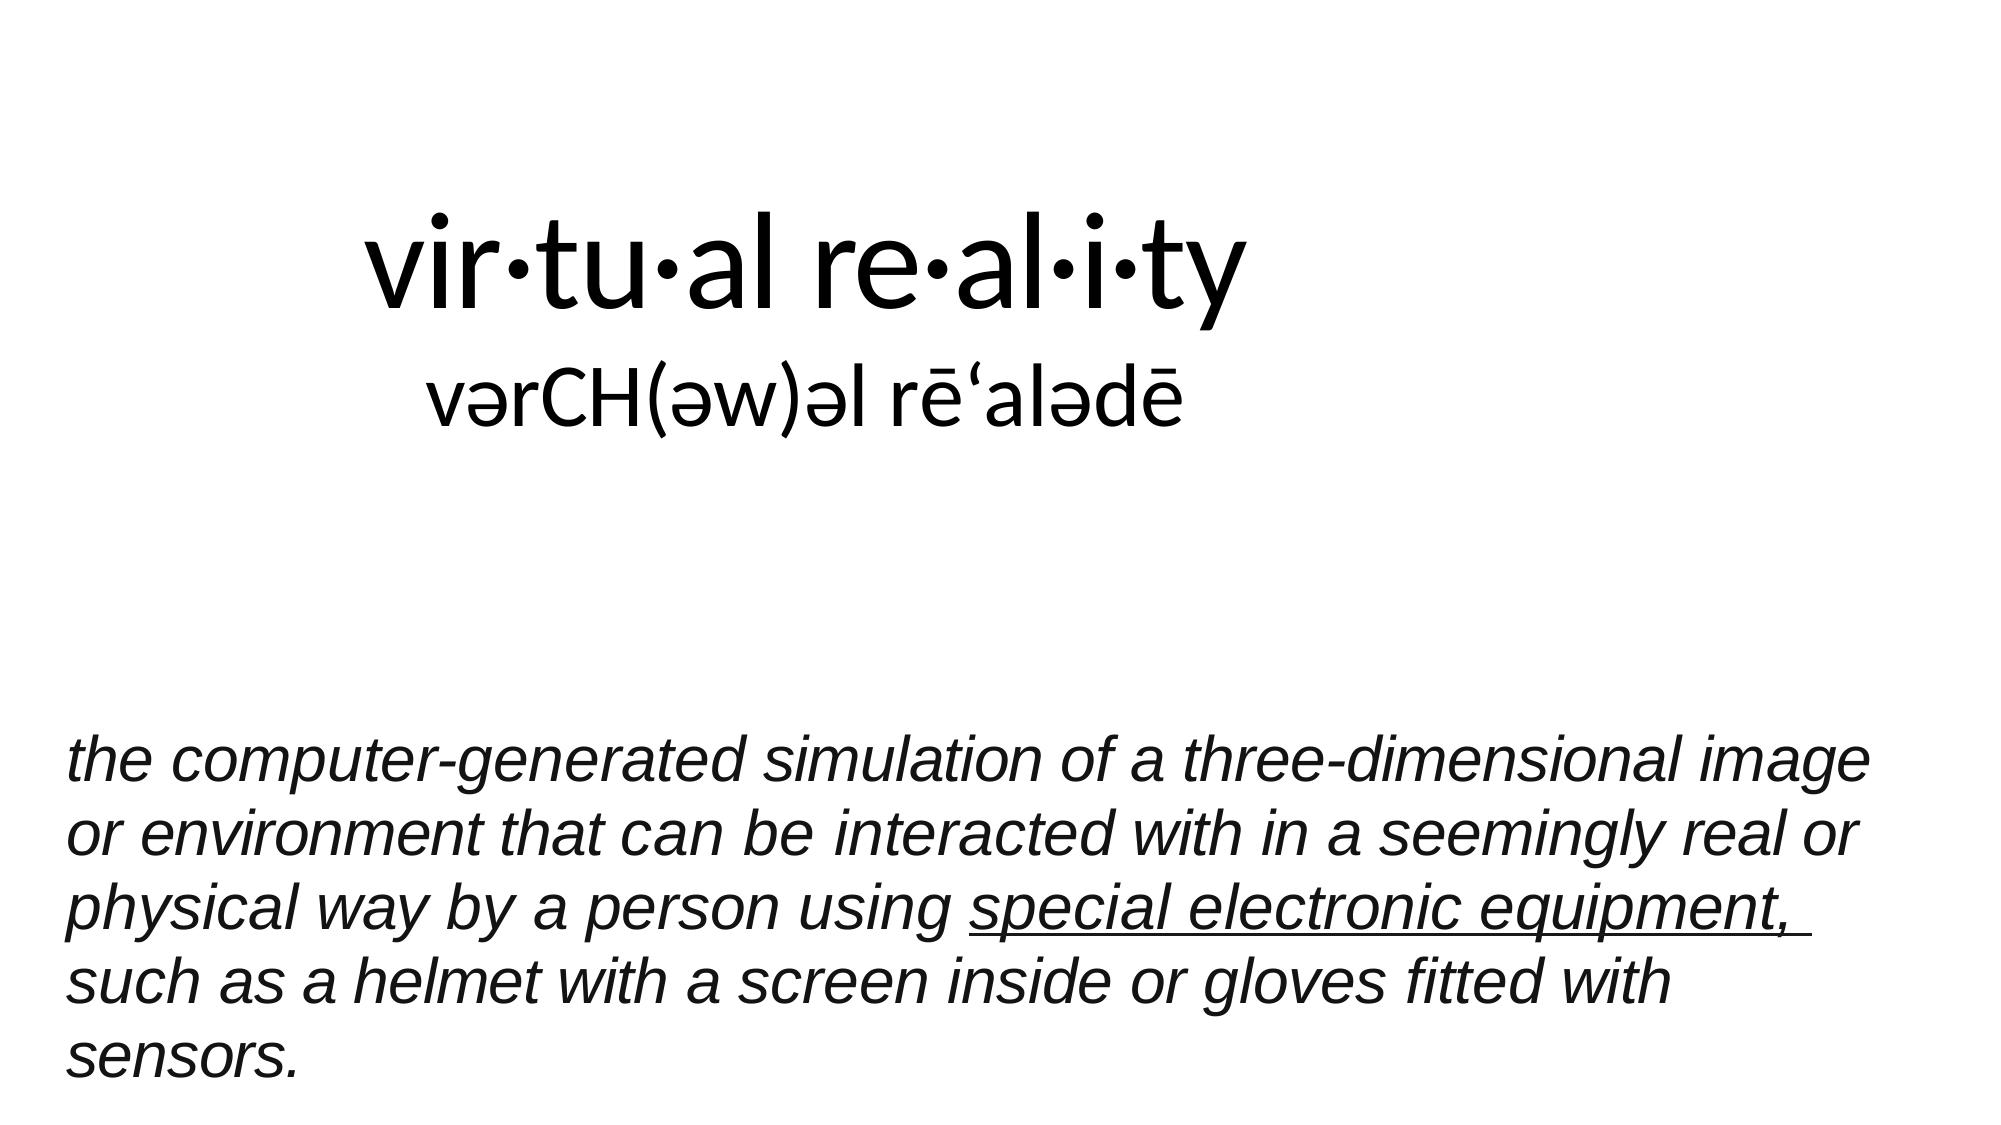

vir·tu·al re·al·i·ty
vərCH(əw)əl rē‘alədē
the computer-generated simulation of a three-dimensional image  or environment that can be interacted with in a seemingly real or  physical way by a person using special electronic equipment,  such as a helmet with a screen inside or gloves fitted with sensors.